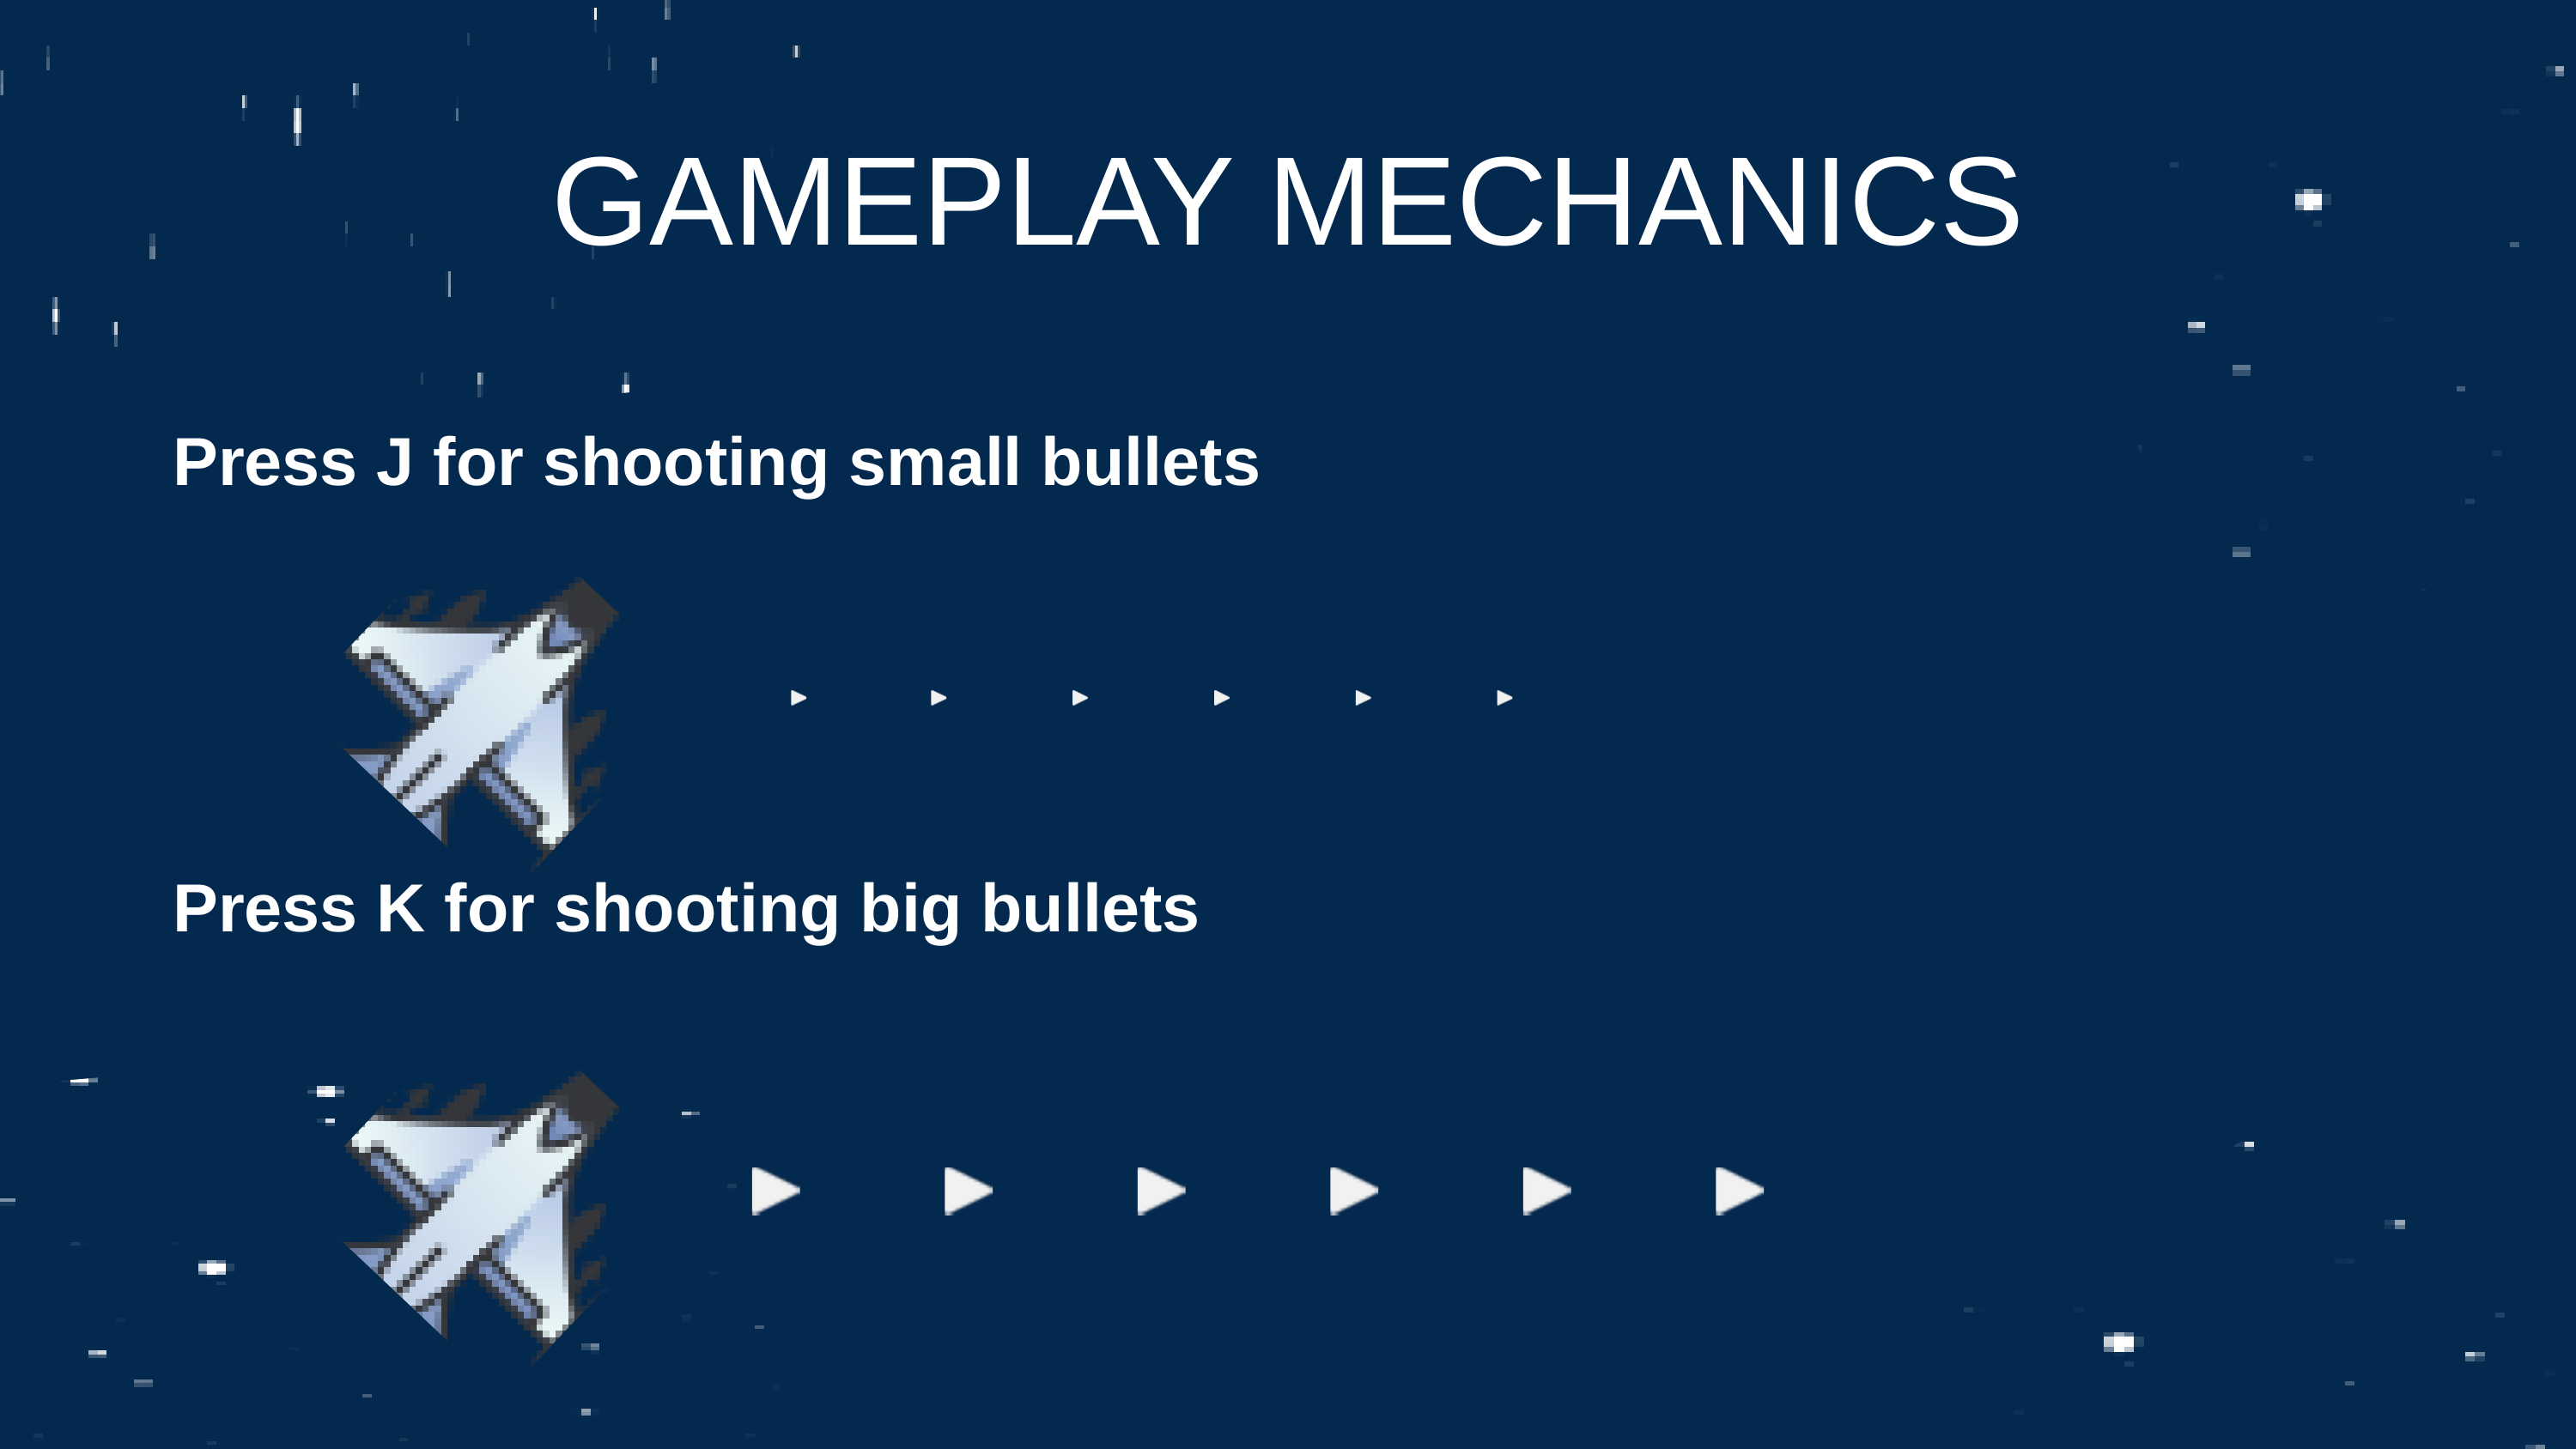

GAMEPLAY MECHANICS​
Press J for shooting small bullets

Press K for shooting big bullets